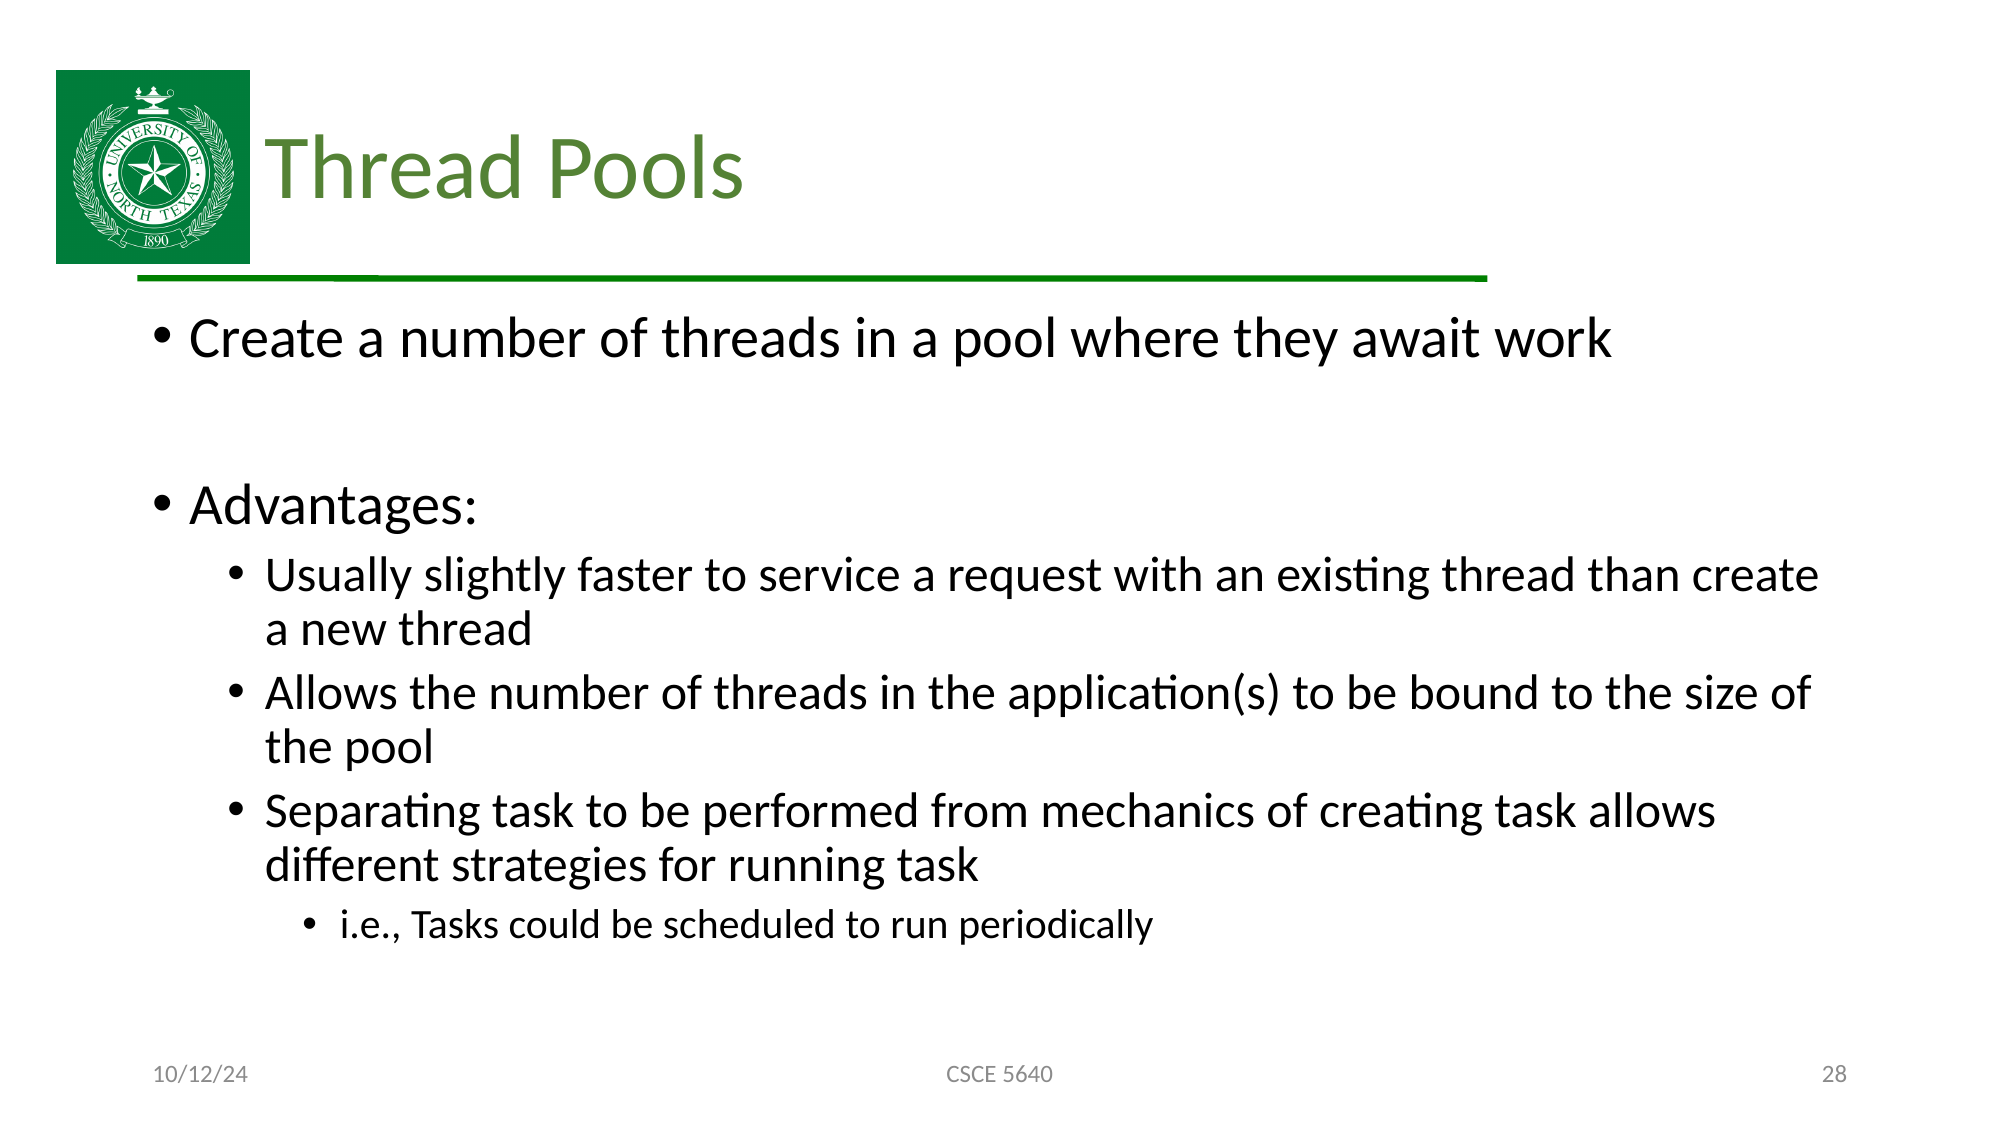

# Thread Pools
Create a number of threads in a pool where they await work

Advantages:
Usually slightly faster to service a request with an existing thread than create a new thread
Allows the number of threads in the application(s) to be bound to the size of the pool
Separating task to be performed from mechanics of creating task allows different strategies for running task
i.e., Tasks could be scheduled to run periodically

10/12/24
CSCE 5640
28